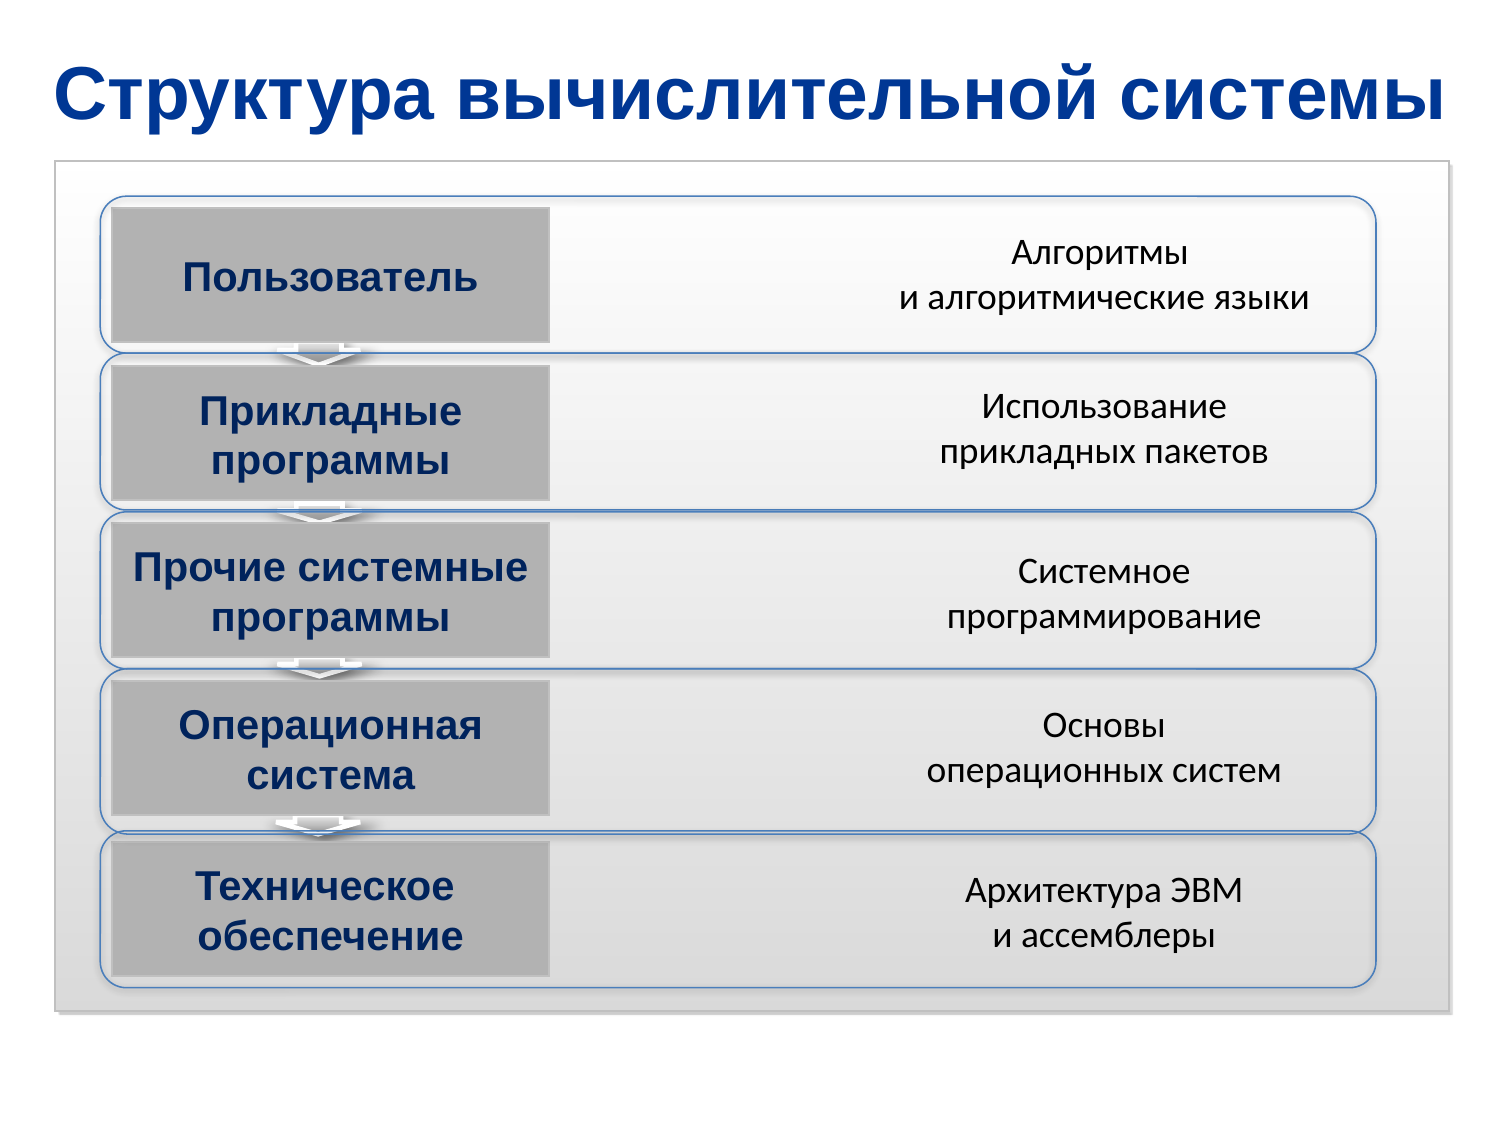

# Структура вычислительной системы

Пользователь
Алгоритмы
и алгоритмические языки

Прикладные программы
Использование
прикладных пакетов

Прочие системные программы
Системное
программирование

Операционная система
Основы
операционных систем

Техническое  обеспечение
Архитектура ЭВМ
и ассемблеры